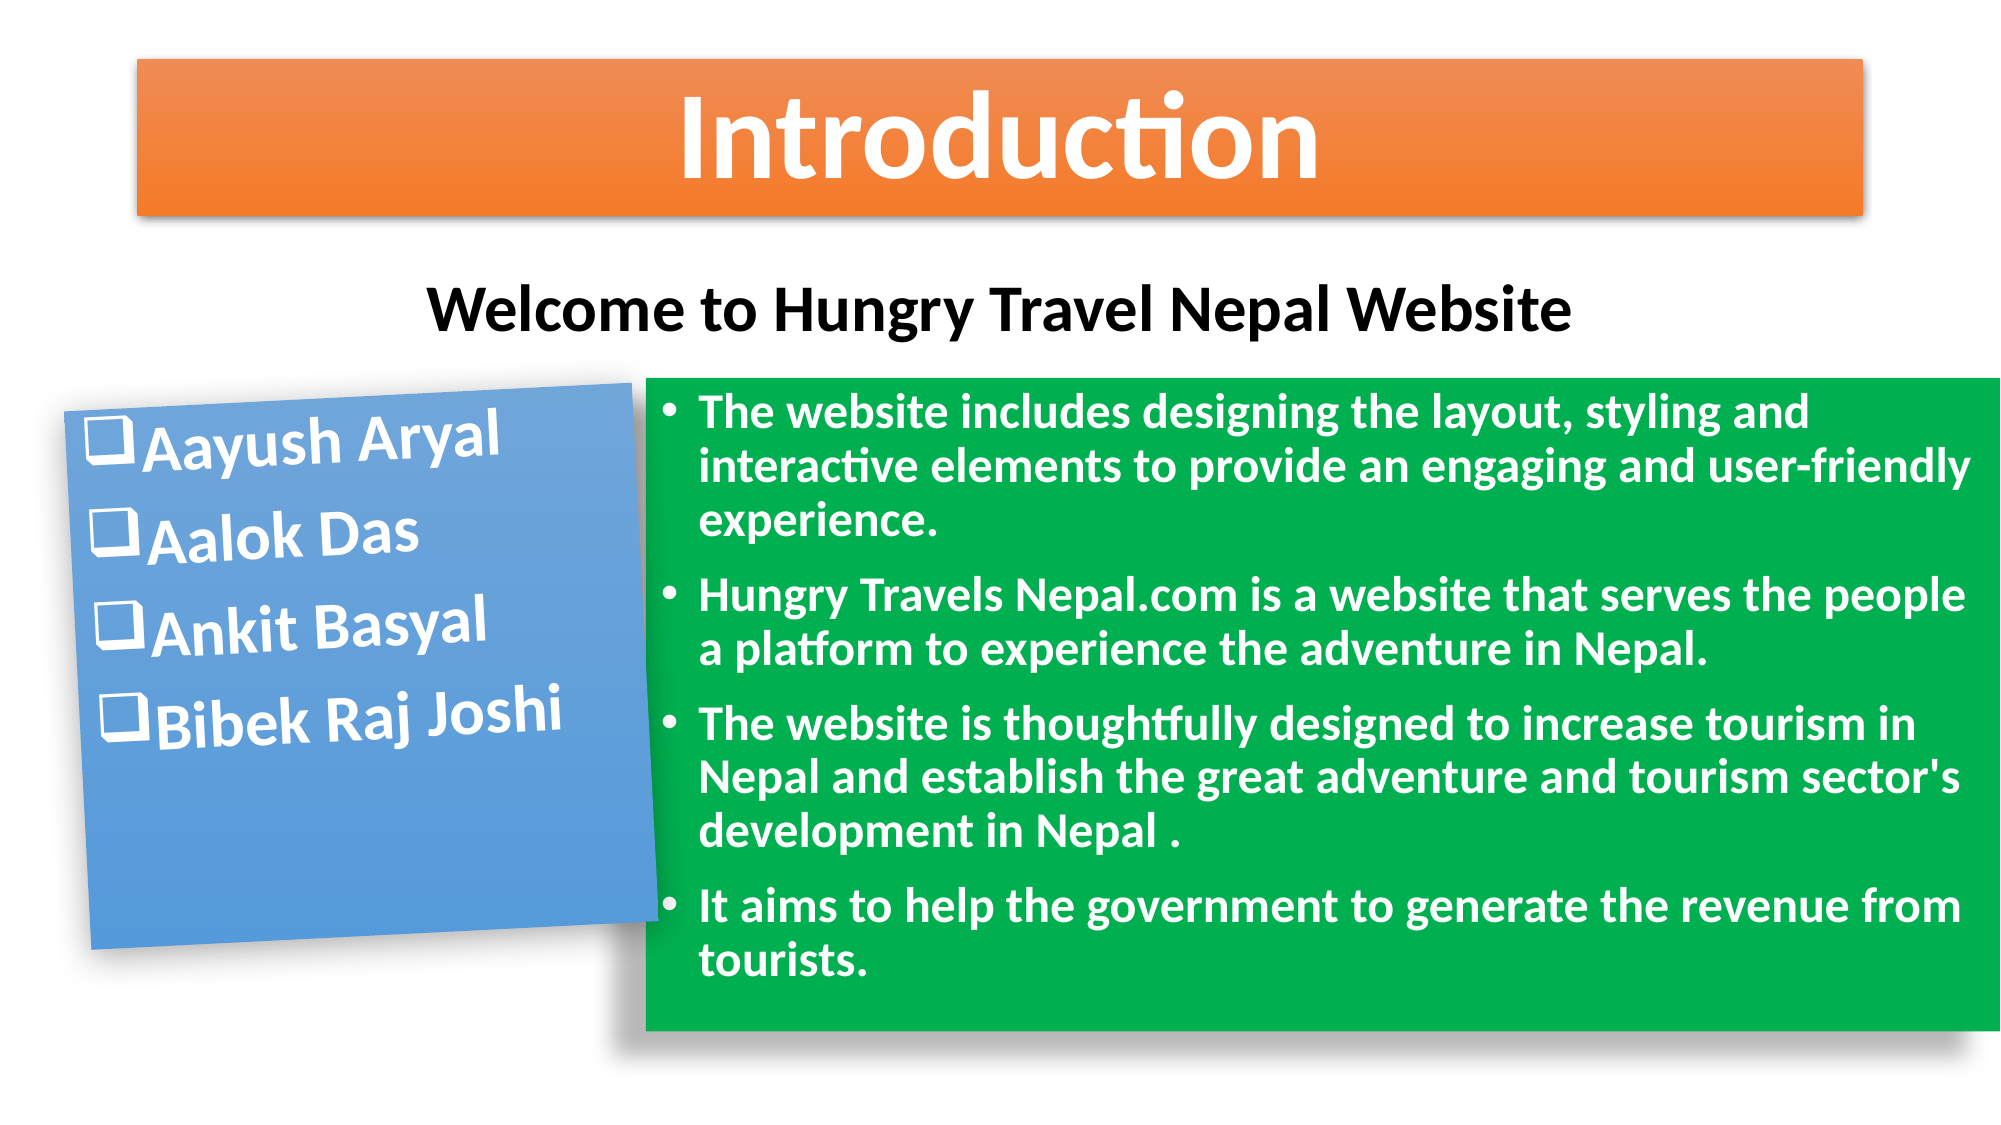

# Introduction
Welcome to Hungry Travel Nepal Website
The website includes designing the layout, styling and interactive elements to provide an engaging and user-friendly experience.
Hungry Travels Nepal.com is a website that serves the people a platform to experience the adventure in Nepal.
The website is thoughtfully designed to increase tourism in Nepal and establish the great adventure and tourism sector's development in Nepal .
It aims to help the government to generate the revenue from tourists.

Aayush Aryal
Aalok Das
Ankit Basyal
Bibek Raj Joshi